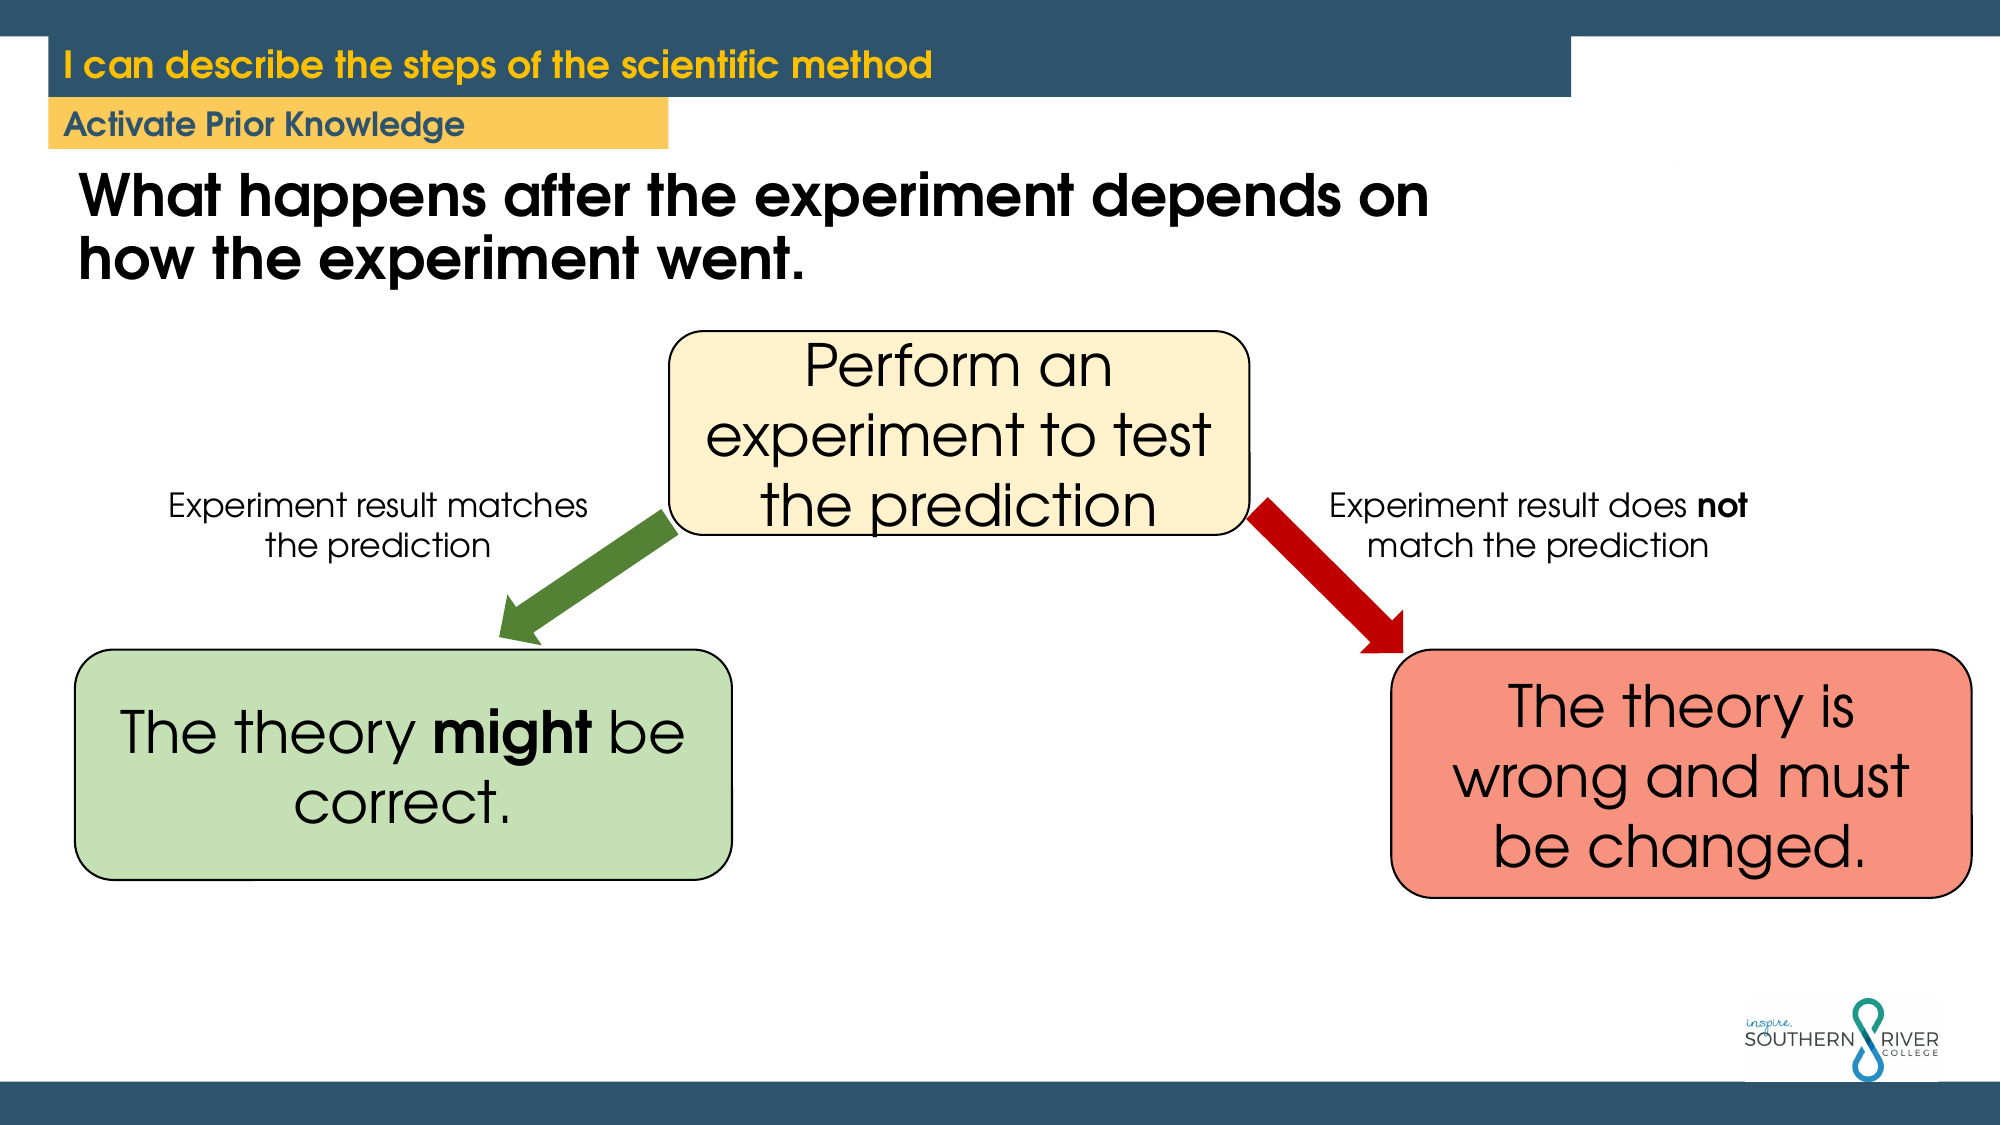

I can describe the steps of the scientific method
What happens after the experiment depends on how the experiment went.
Perform an experiment to test the prediction
Experiment result matches the prediction

Experiment result does not match the prediction

The theory is wrong and must be changed.
The theory might be correct.